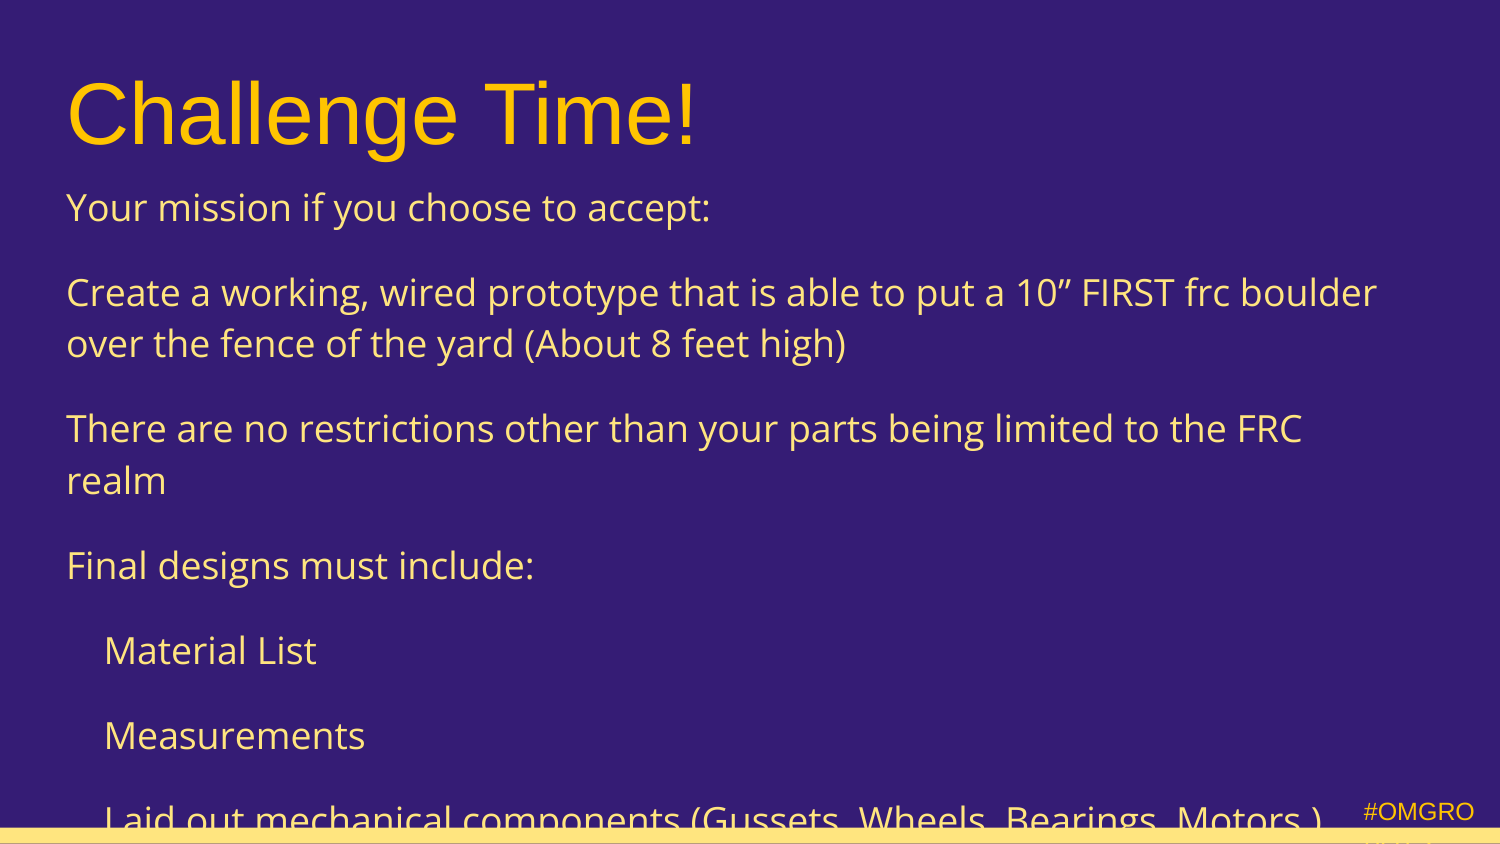

# Challenge Time!
Your mission if you choose to accept:
Create a working, wired prototype that is able to put a 10” FIRST frc boulder over the fence of the yard (About 8 feet high)
There are no restrictions other than your parts being limited to the FRC realm
Final designs must include:
Material List
Measurements
Laid out mechanical components (Gussets, Wheels, Bearings, Motors )